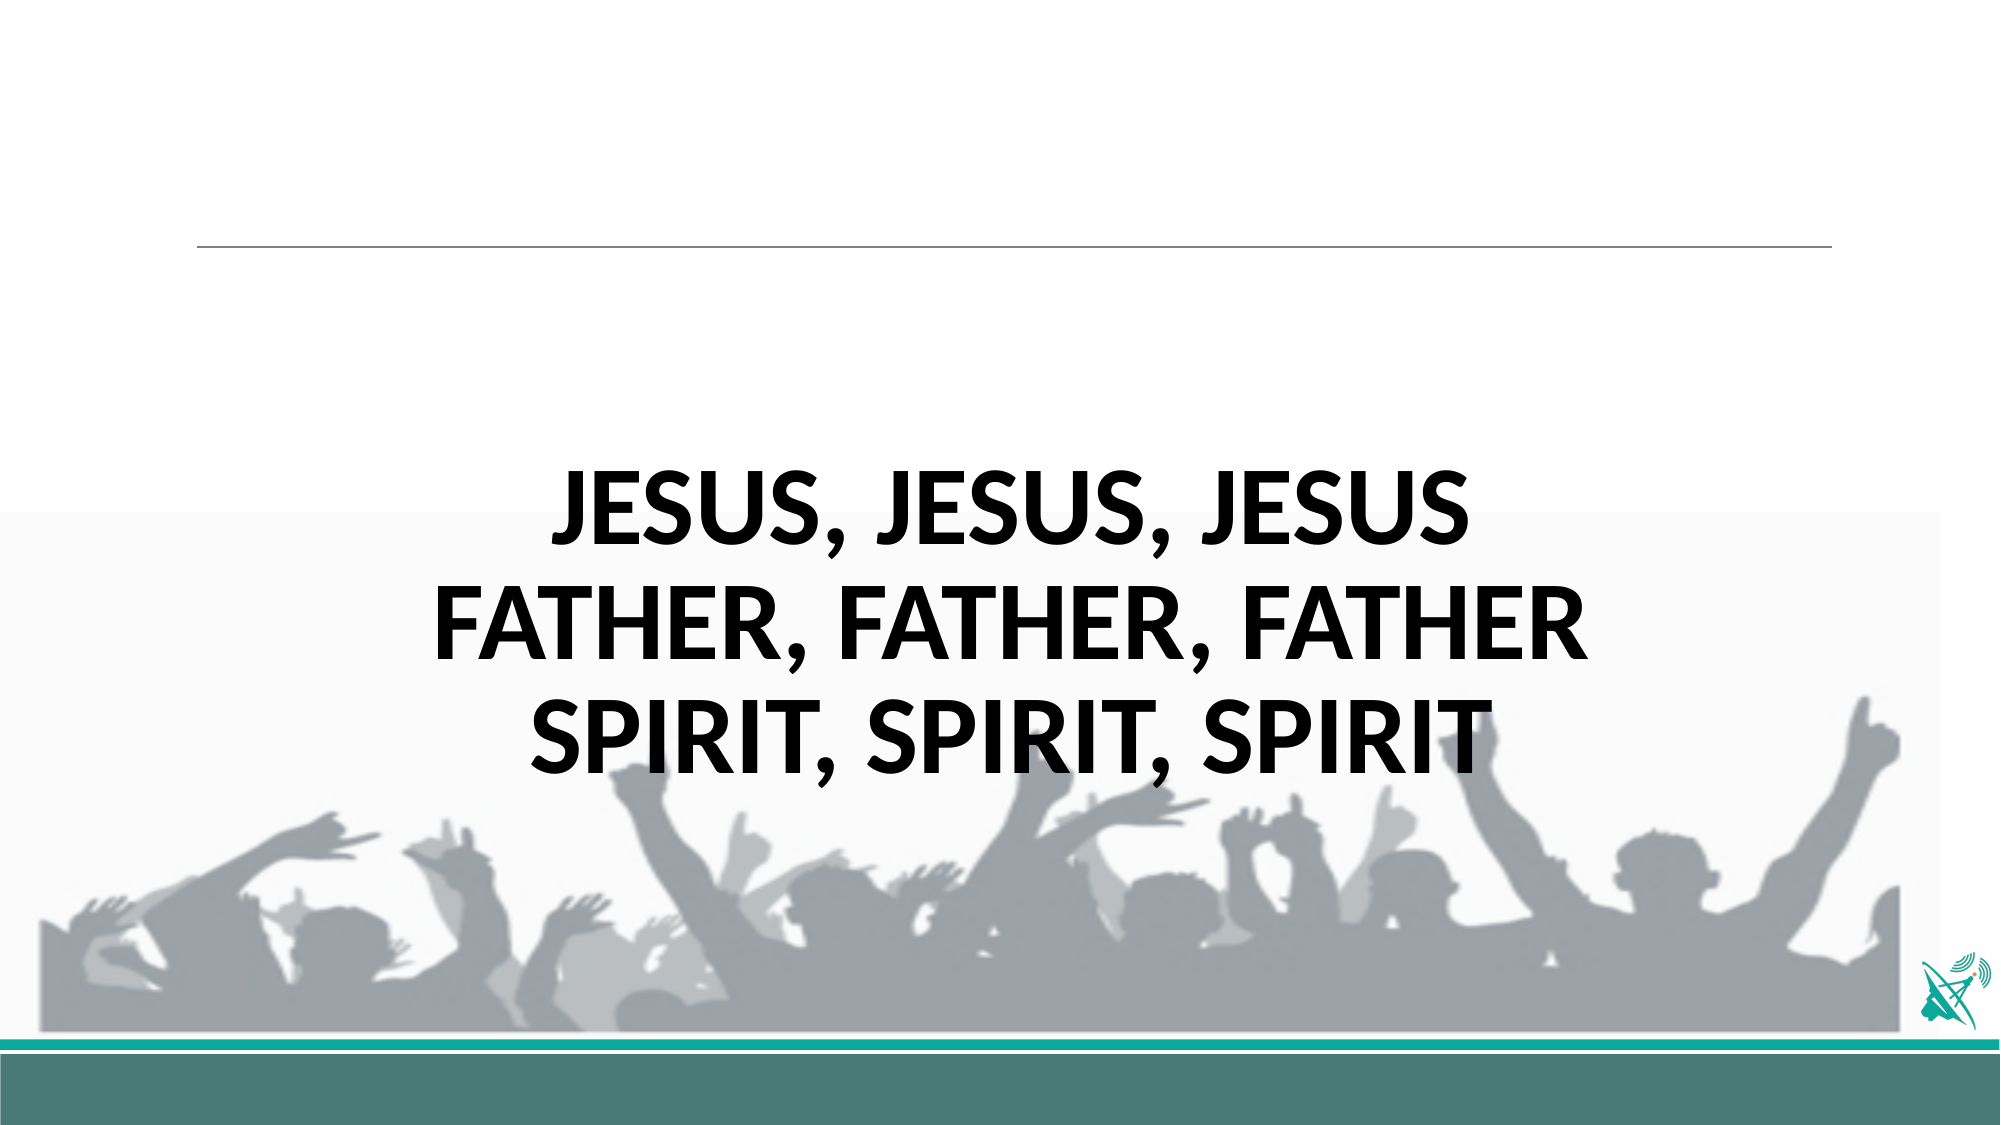

# JESUS, JESUS, JESUS FATHER, FATHER, FATHER SPIRIT, SPIRIT, SPIRIT